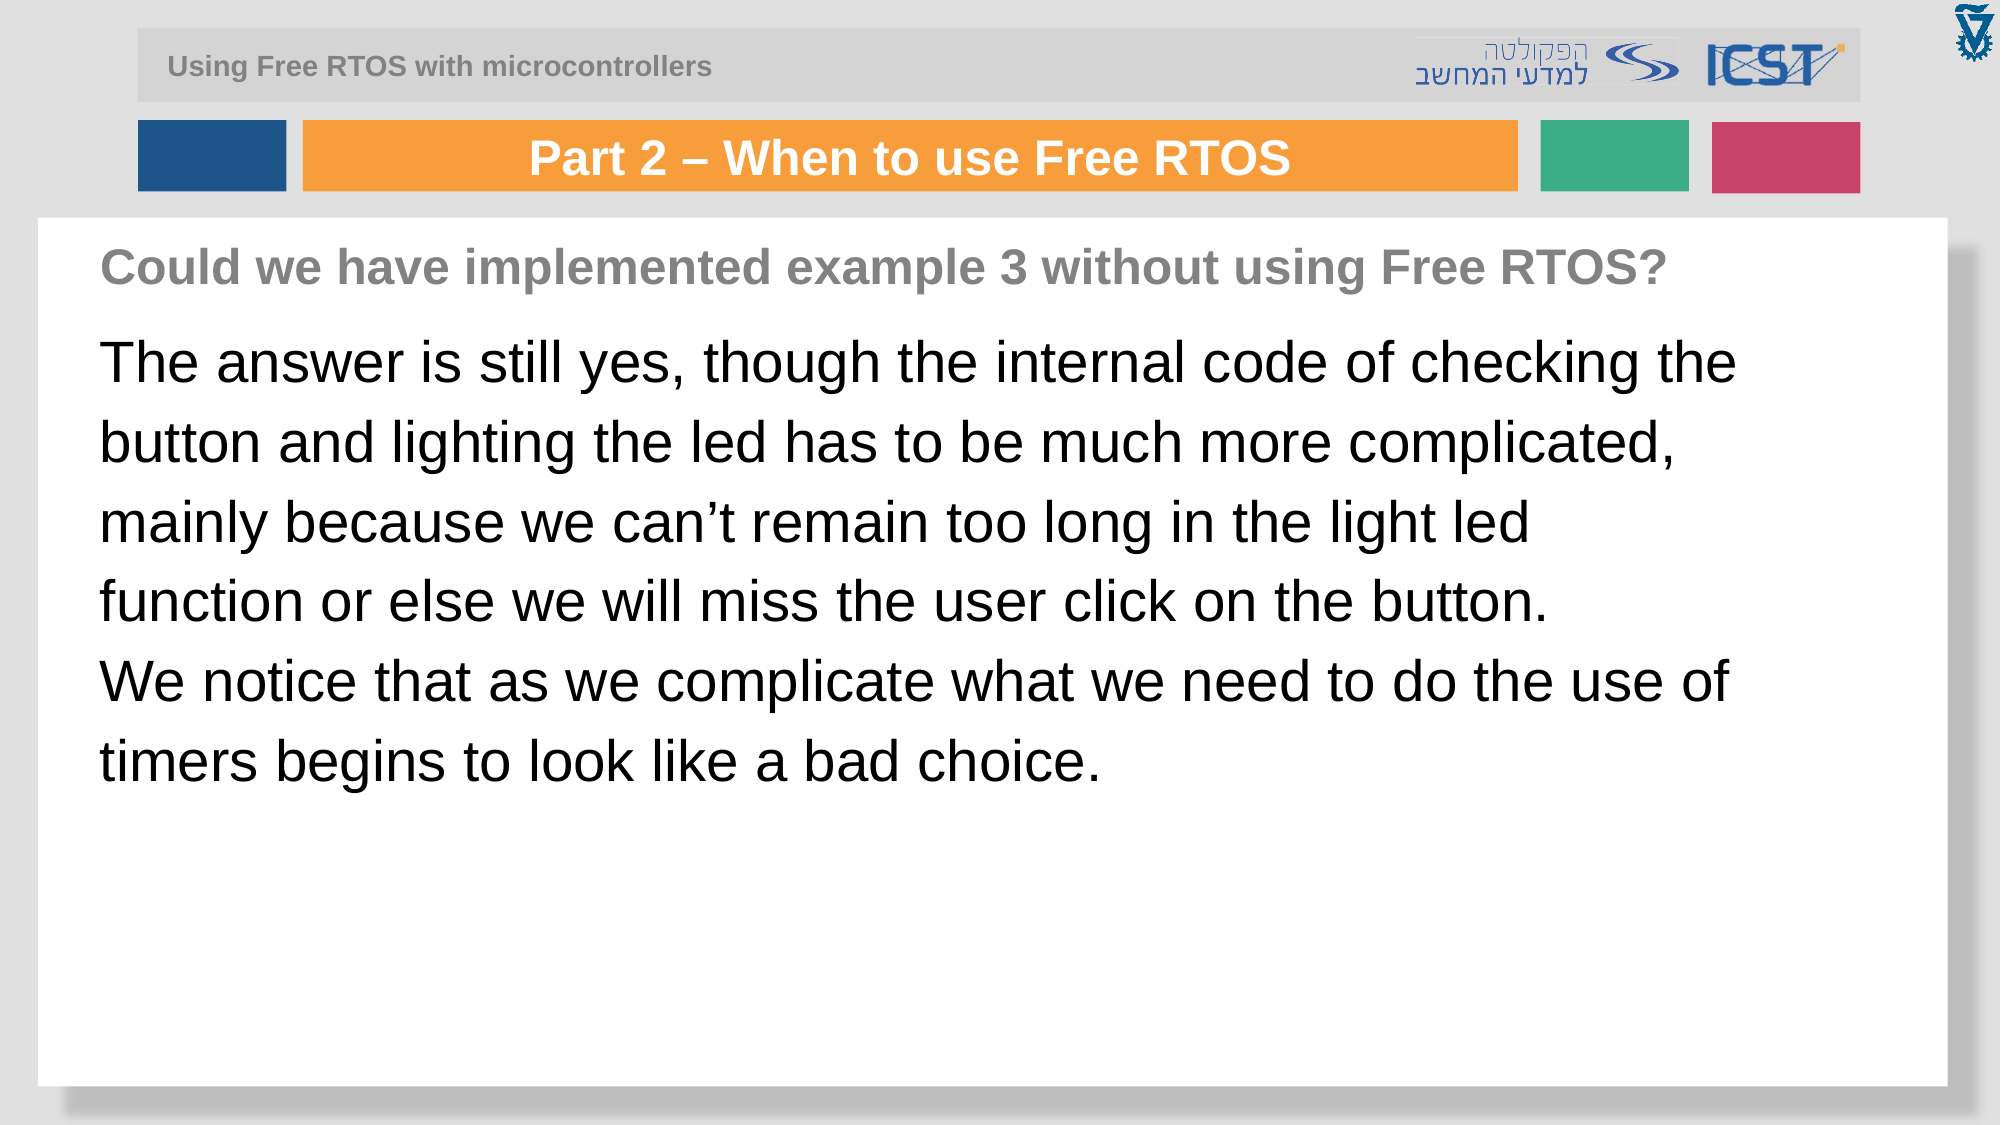

Could we have implemented example 3 without using Free RTOS?
The answer is still yes, though the internal code of checking the button and lighting the led has to be much more complicated, mainly because we can’t remain too long in the light led function or else we will miss the user click on the button.
We notice that as we complicate what we need to do the use of timers begins to look like a bad choice.